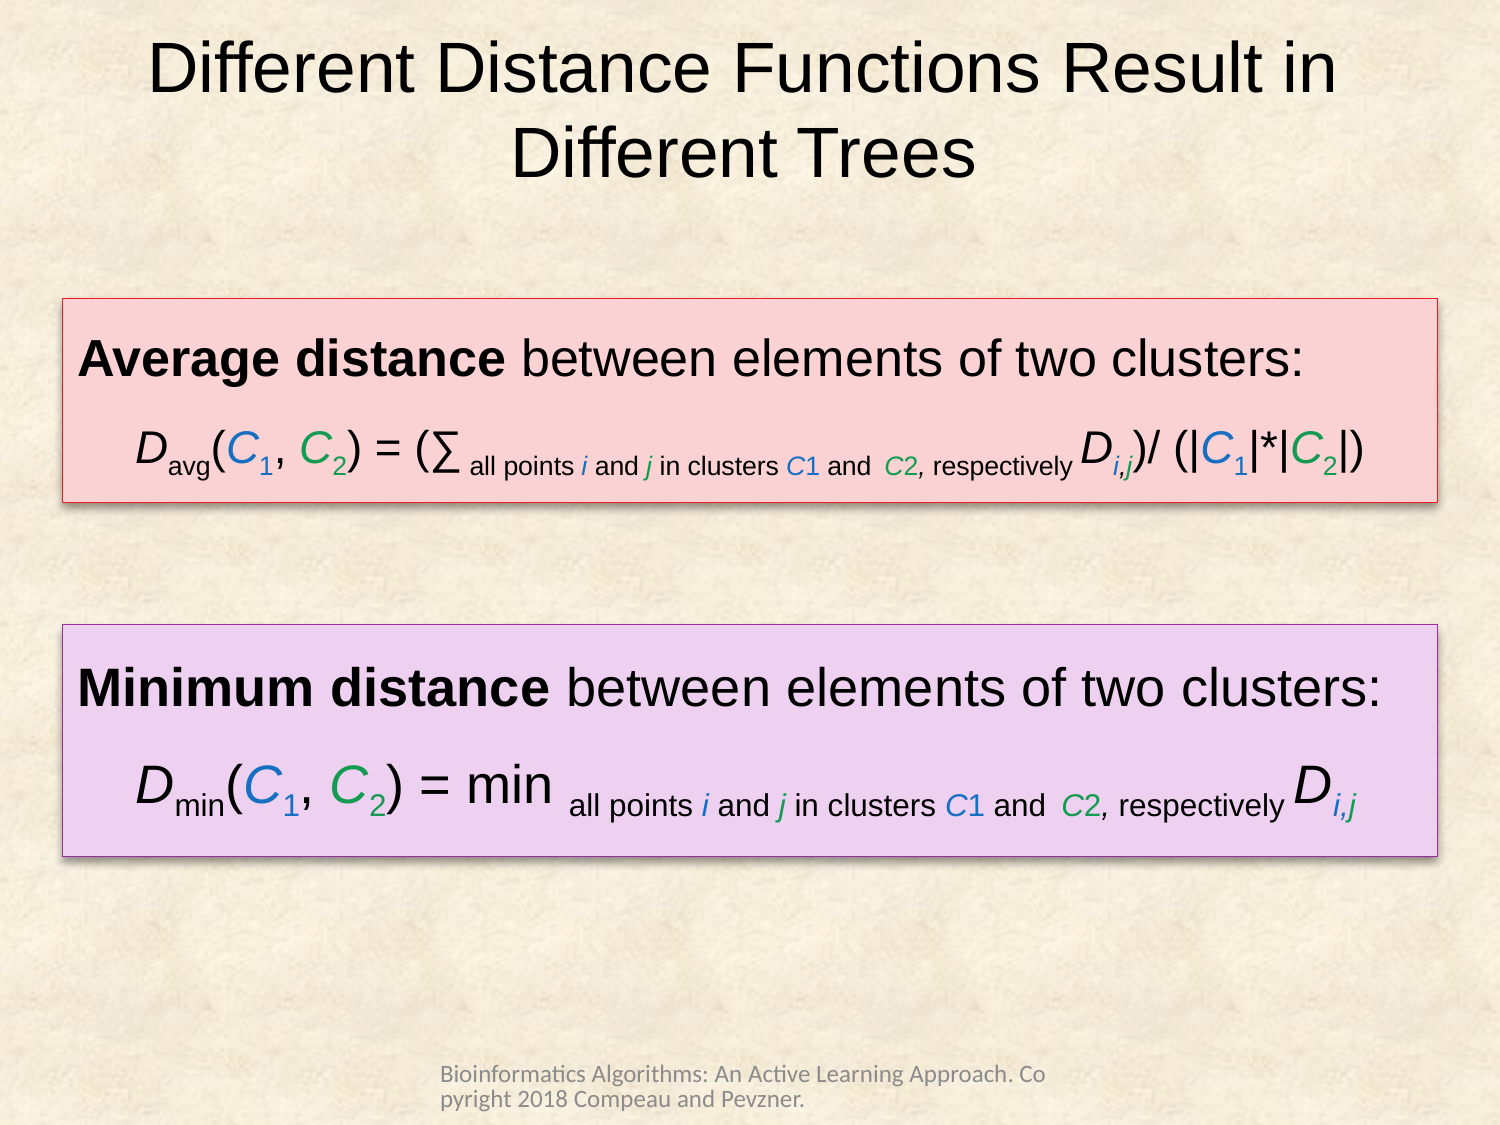

# Different Distance Functions Result in Different Trees
Average distance between elements of two clusters:

Davg(C1, C2) = (∑ all points i and j in clusters C1 and C2, respectively Di,j)/ (|C1|*|C2|)

Minimum distance between elements of two clusters:

Dmin(C1, C2) = min all points i and j in clusters C1 and C2, respectively Di,j

Bioinformatics Algorithms: An Active Learning Approach. Copyright 2018 Compeau and Pevzner.